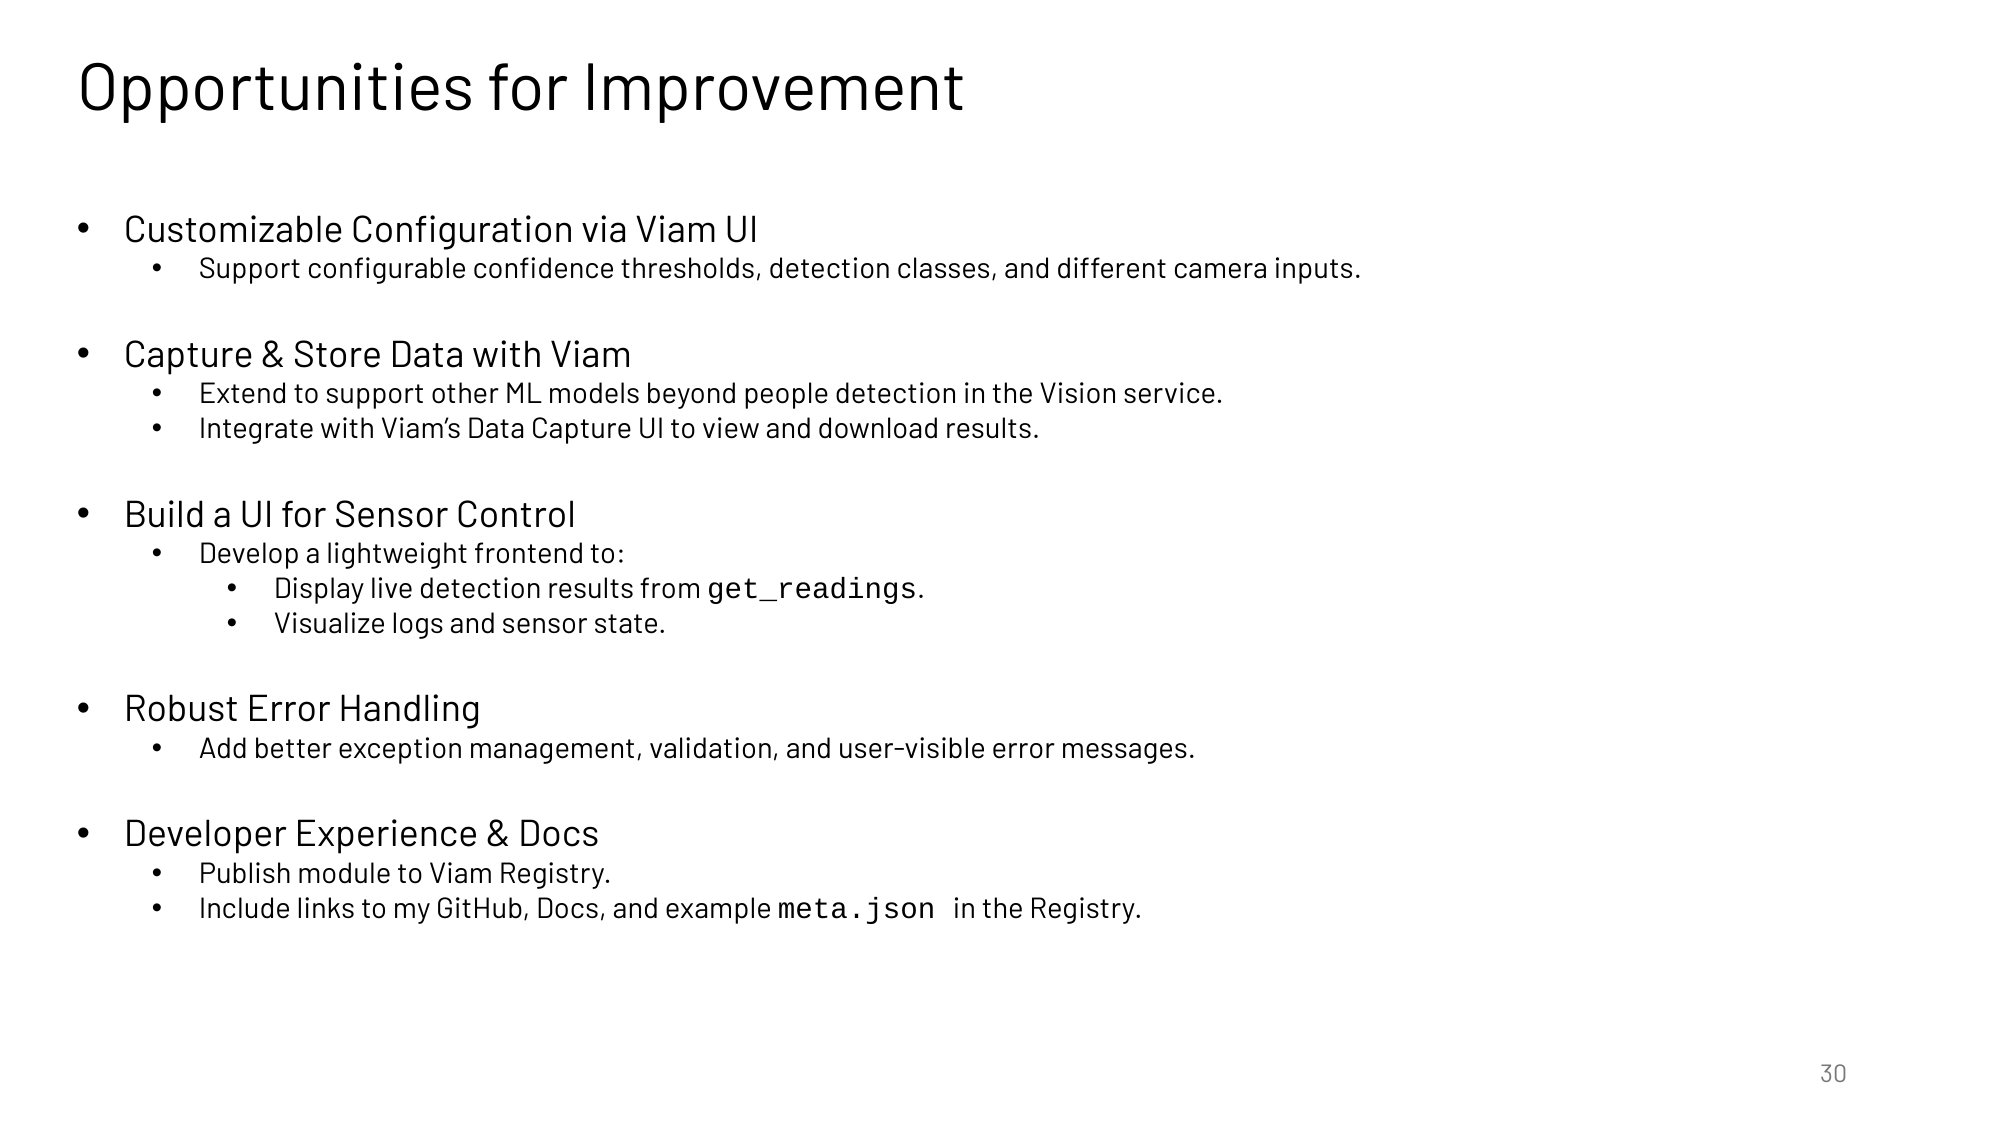

# Opportunities for Improvement
Customizable Configuration via Viam UI
Support configurable confidence thresholds, detection classes, and different camera inputs.

Capture & Store Data with Viam
Extend to support other ML models beyond people detection in the Vision service.
Integrate with Viam’s Data Capture UI to view and download results.

Build a UI for Sensor Control
Develop a lightweight frontend to:
Display live detection results from get_readings.
Visualize logs and sensor state.

Robust Error Handling
Add better exception management, validation, and user-visible error messages.

Developer Experience & Docs
Publish module to Viam Registry.
Include links to my GitHub, Docs, and example meta.json in the Registry.
30